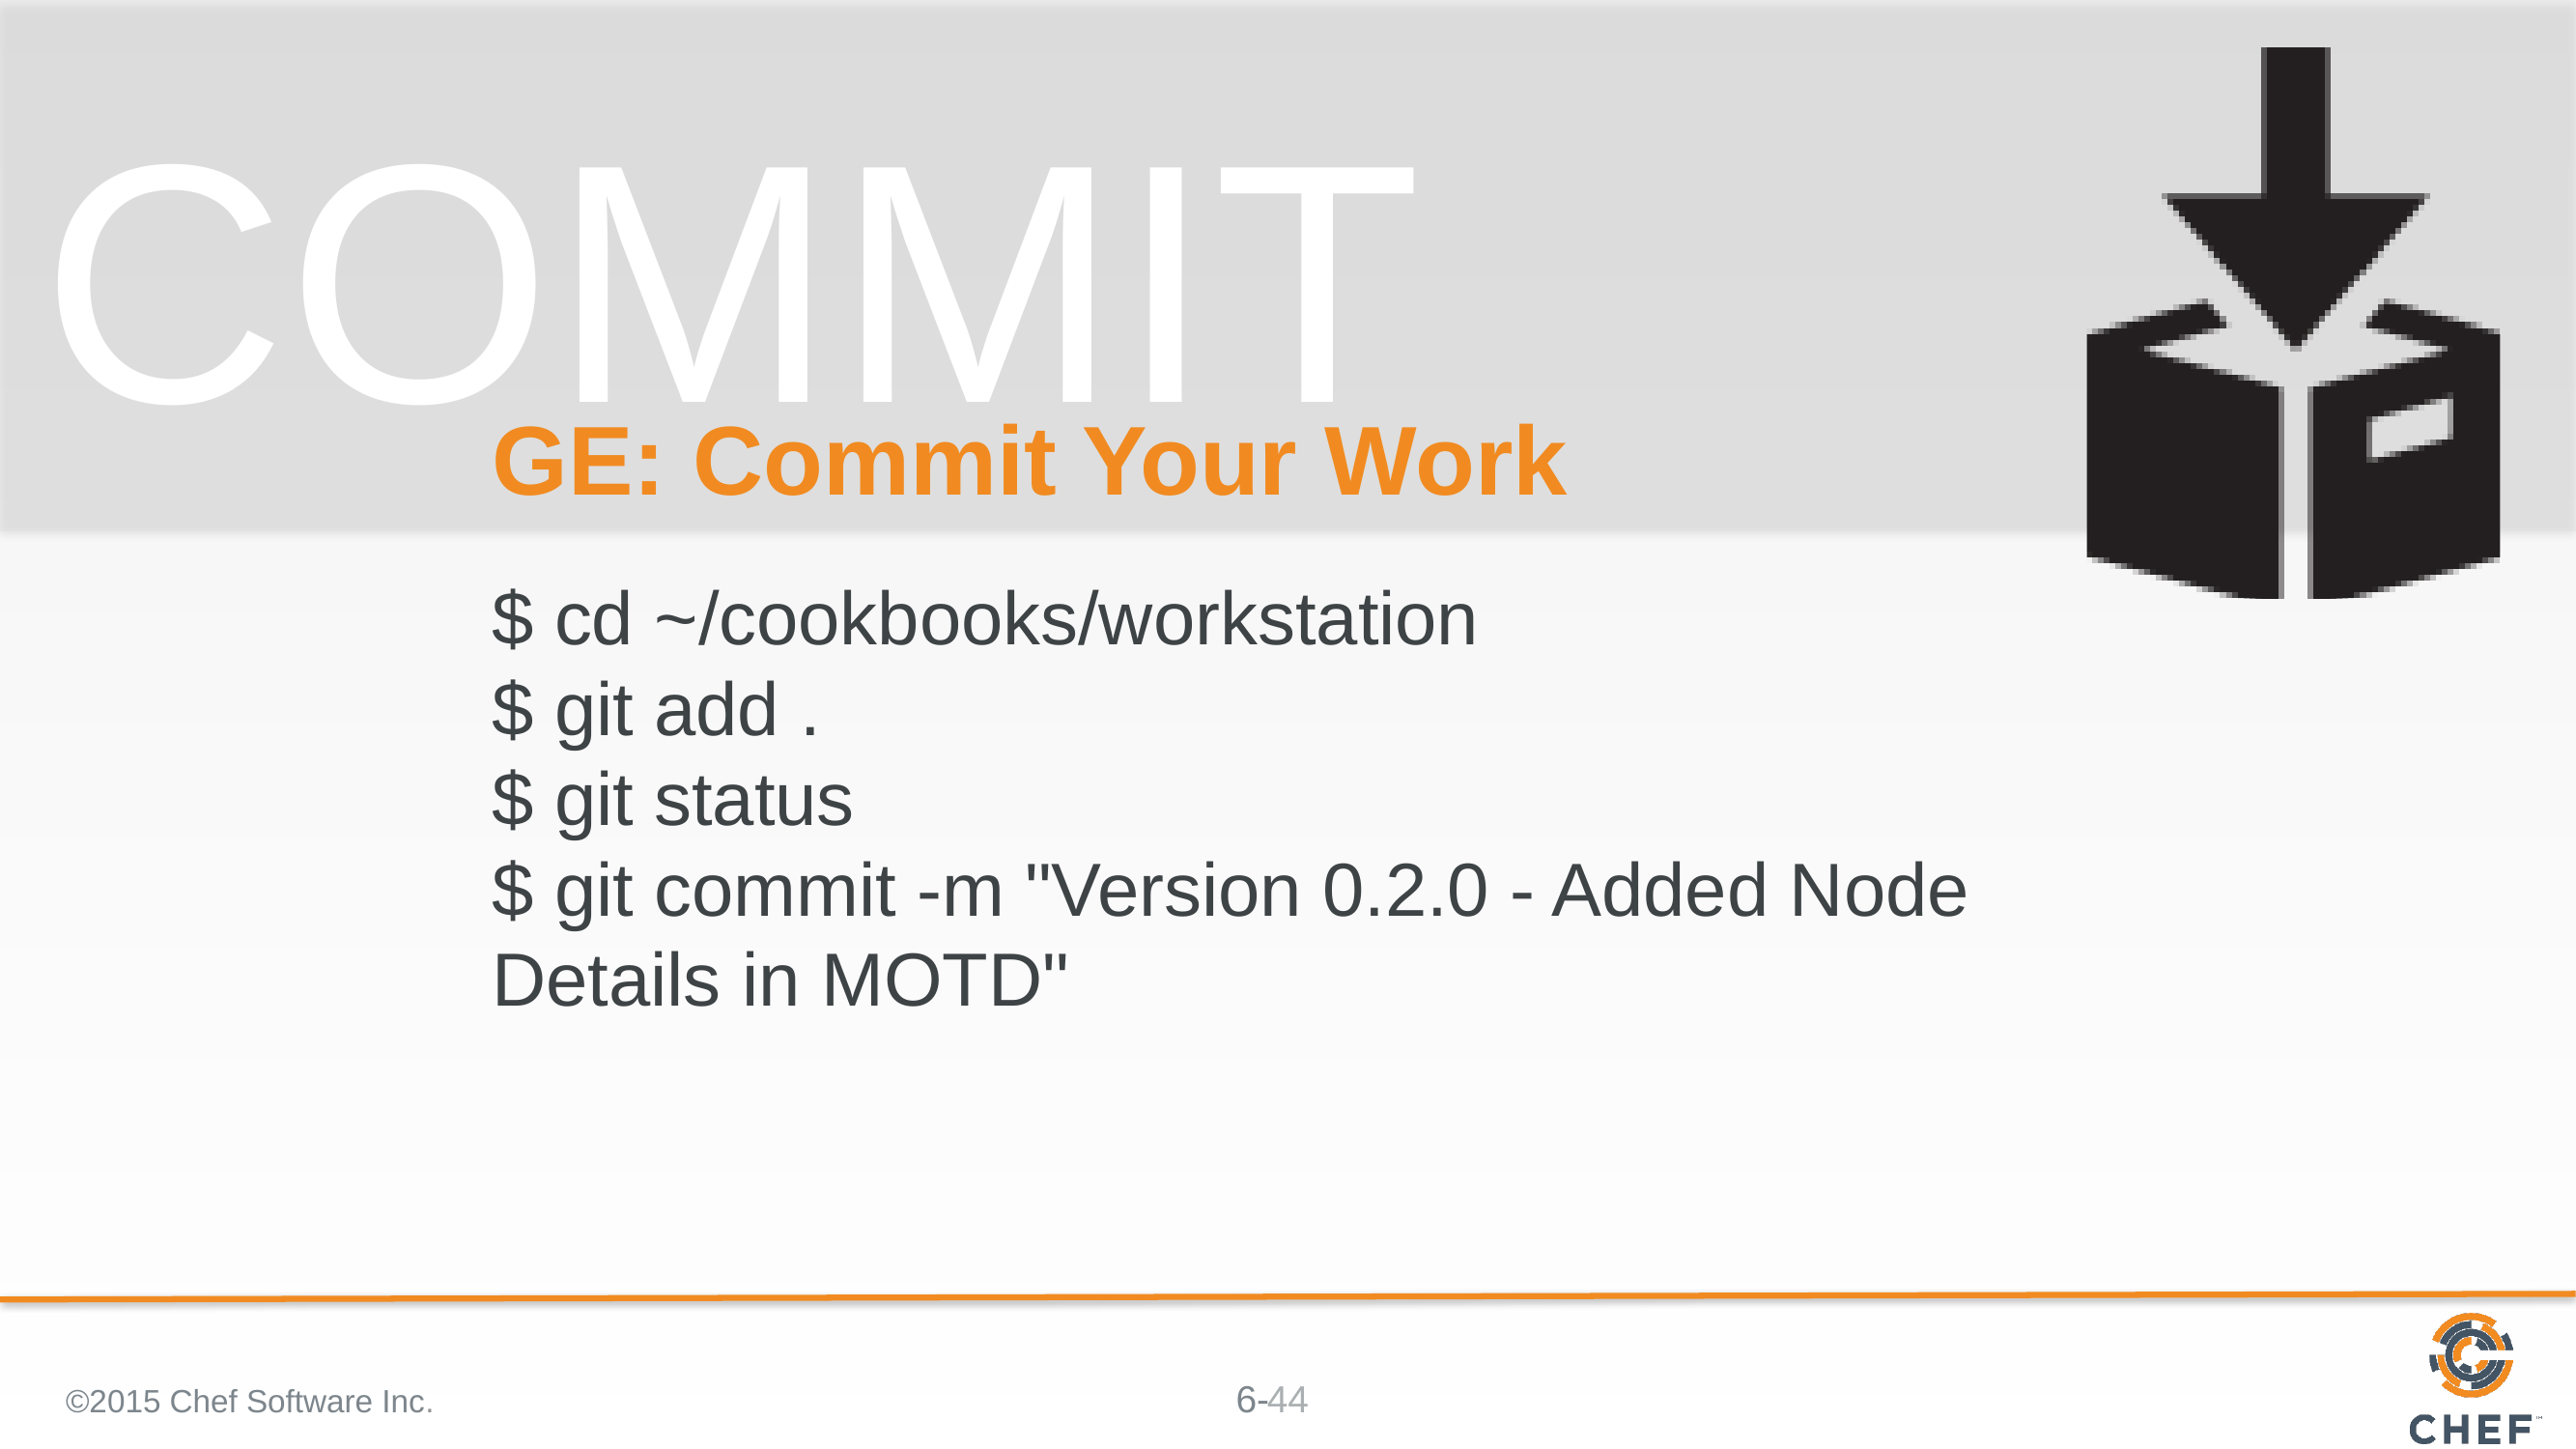

# GE: Commit Your Work
$ cd ~/cookbooks/workstation
$ git add .
$ git status
$ git commit -m "Version 0.2.0 - Added Node Details in MOTD"
©2015 Chef Software Inc.
44